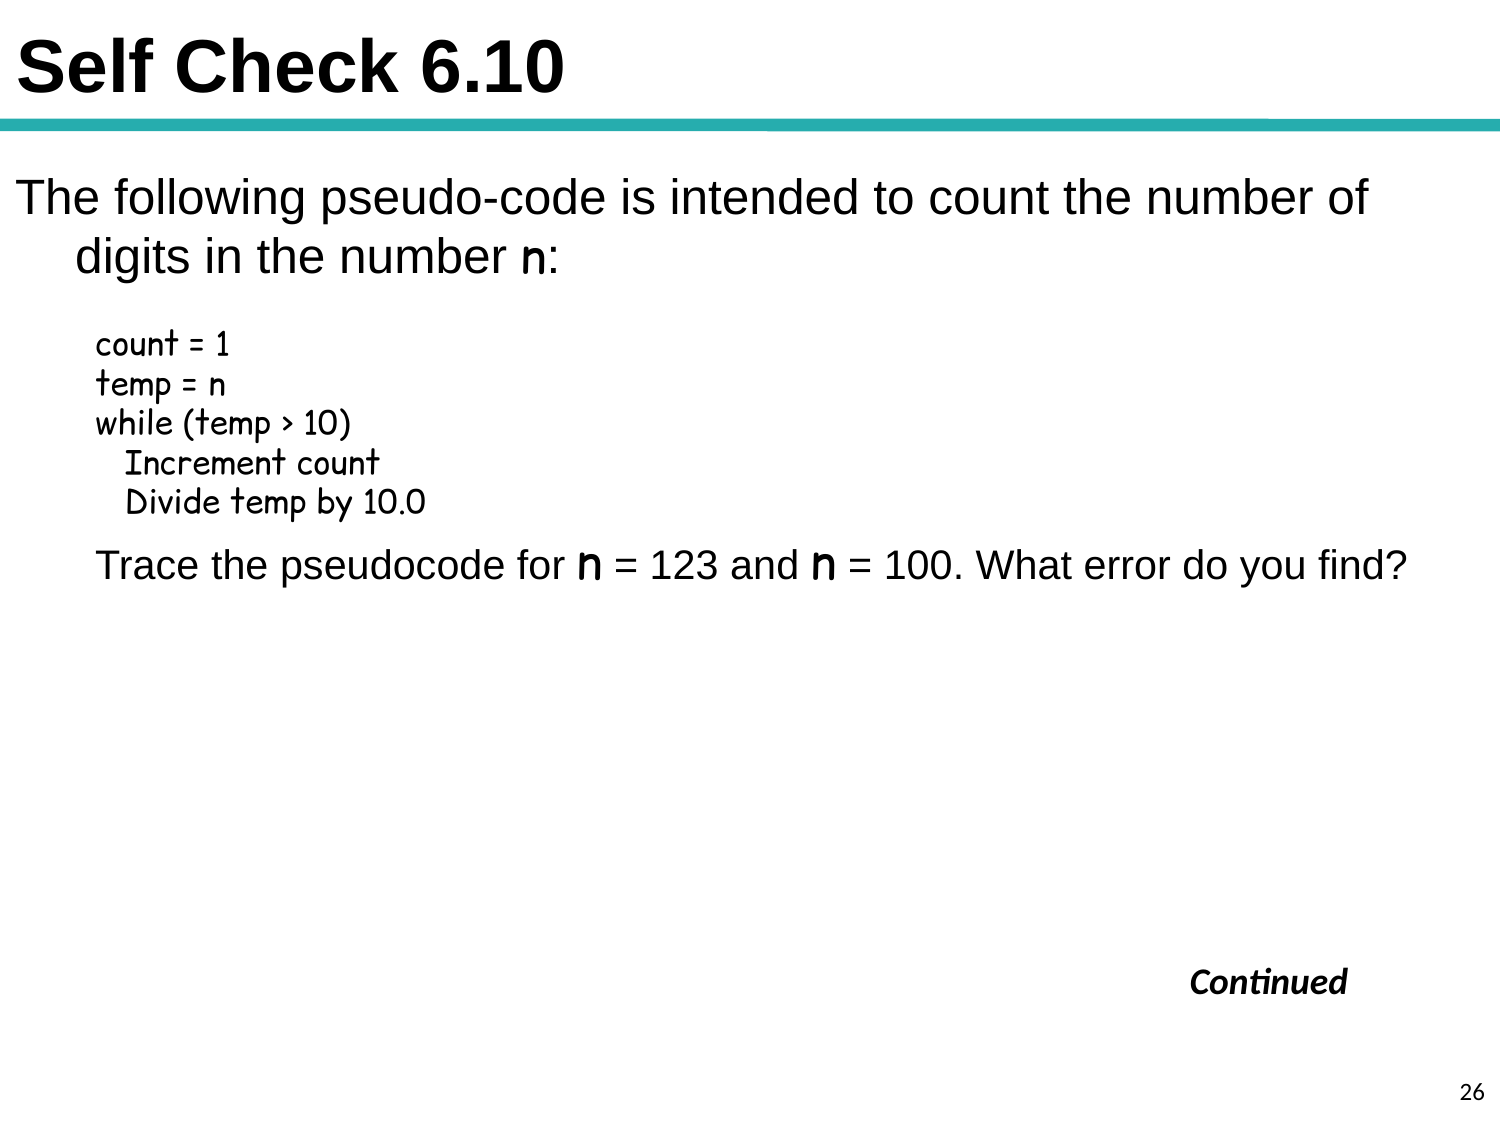

# Self Check 6.10
The following pseudo-code is intended to count the number of digits in the number n:

count = 1
temp = n
while (temp > 10)
   Increment count
   Divide temp by 10.0
Trace the pseudocode for n = 123 and n = 100. What error do you find?
Continued